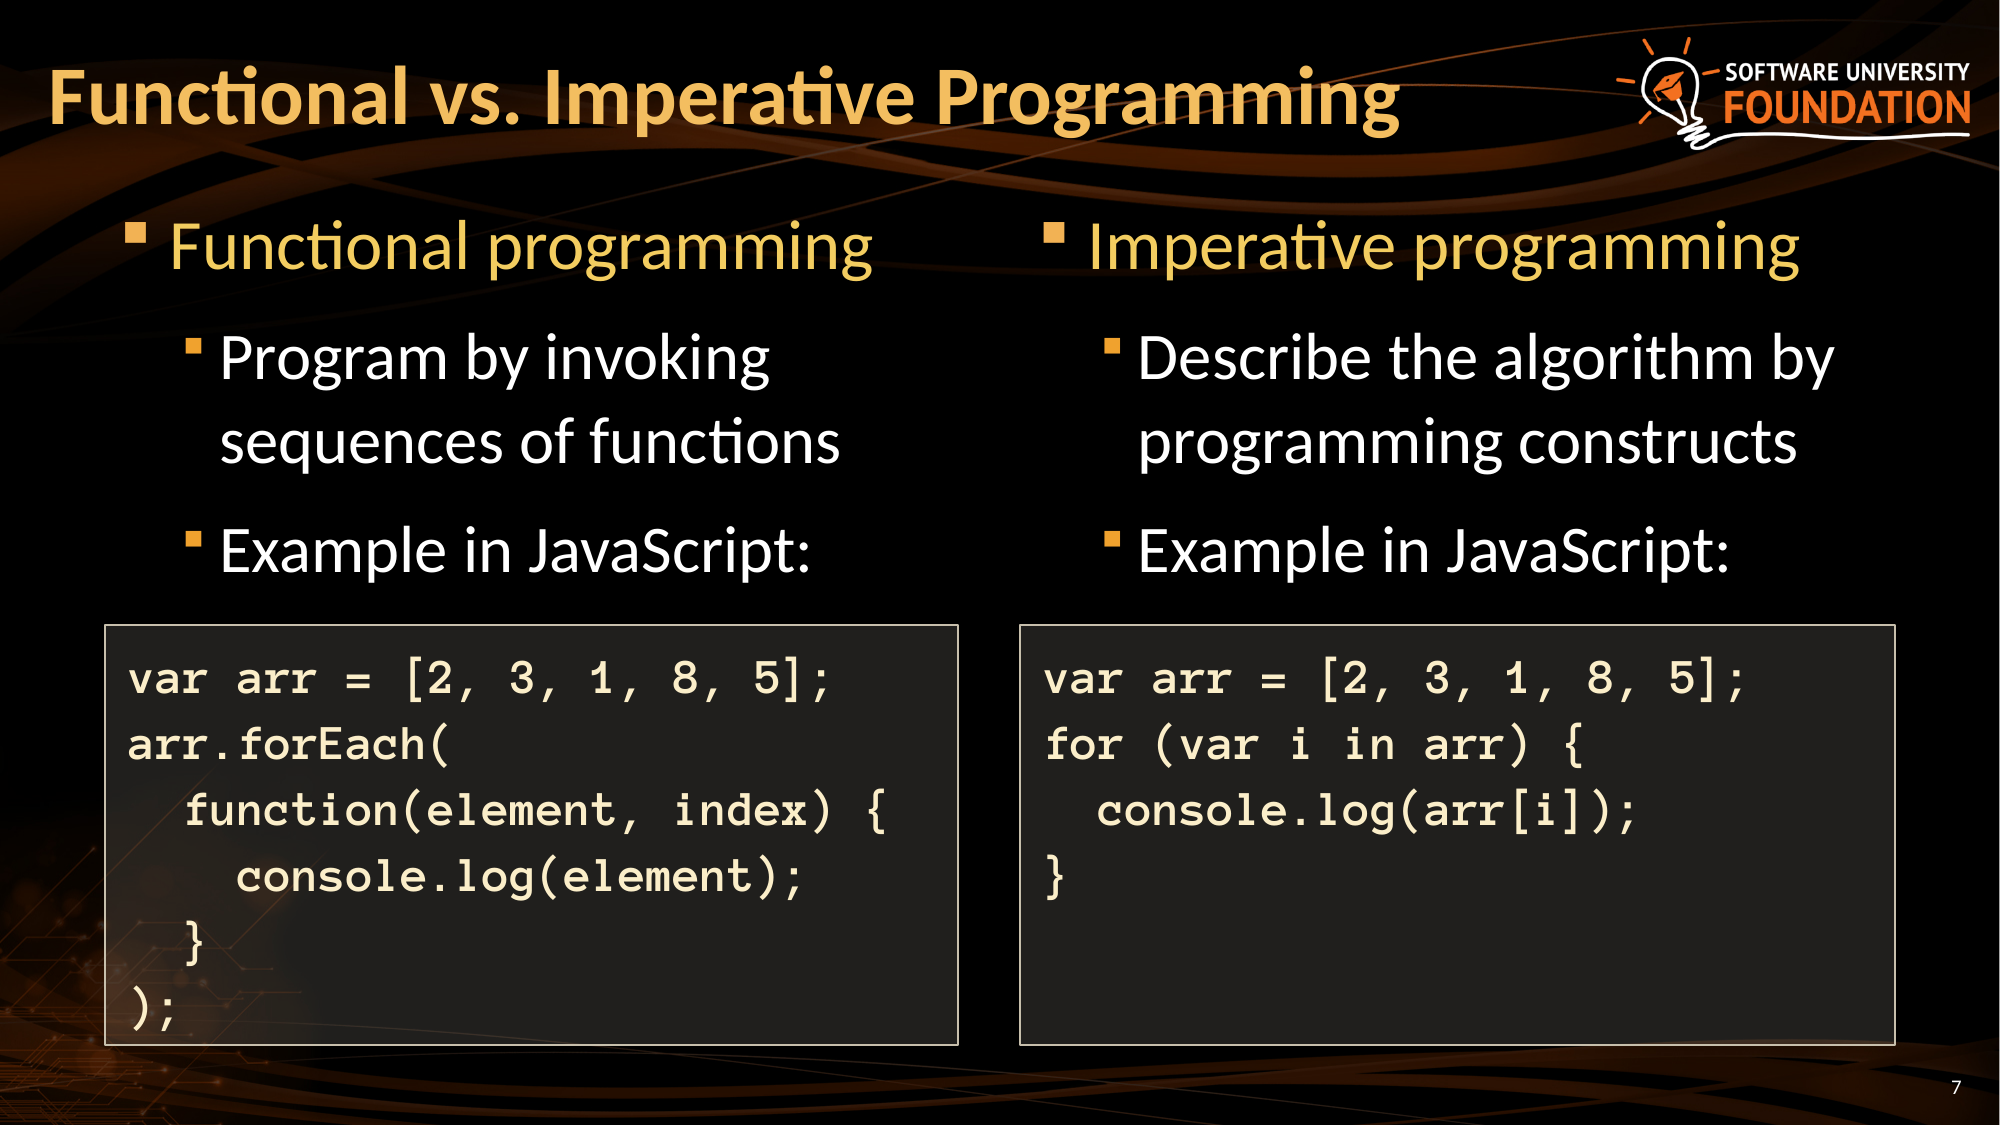

# Functional vs. Imperative Programming
Functional programming
Program by invoking sequences of functions
Example in JavaScript:
Imperative programming
Describe the algorithm by programming constructs
Example in JavaScript:
var arr = [2, 3, 1, 8, 5];
arr.forEach(
  function(element, index) {
    console.log(element);
  }
);
var arr = [2, 3, 1, 8, 5];
for (var i in arr) {
  console.log(arr[i]);
}
7